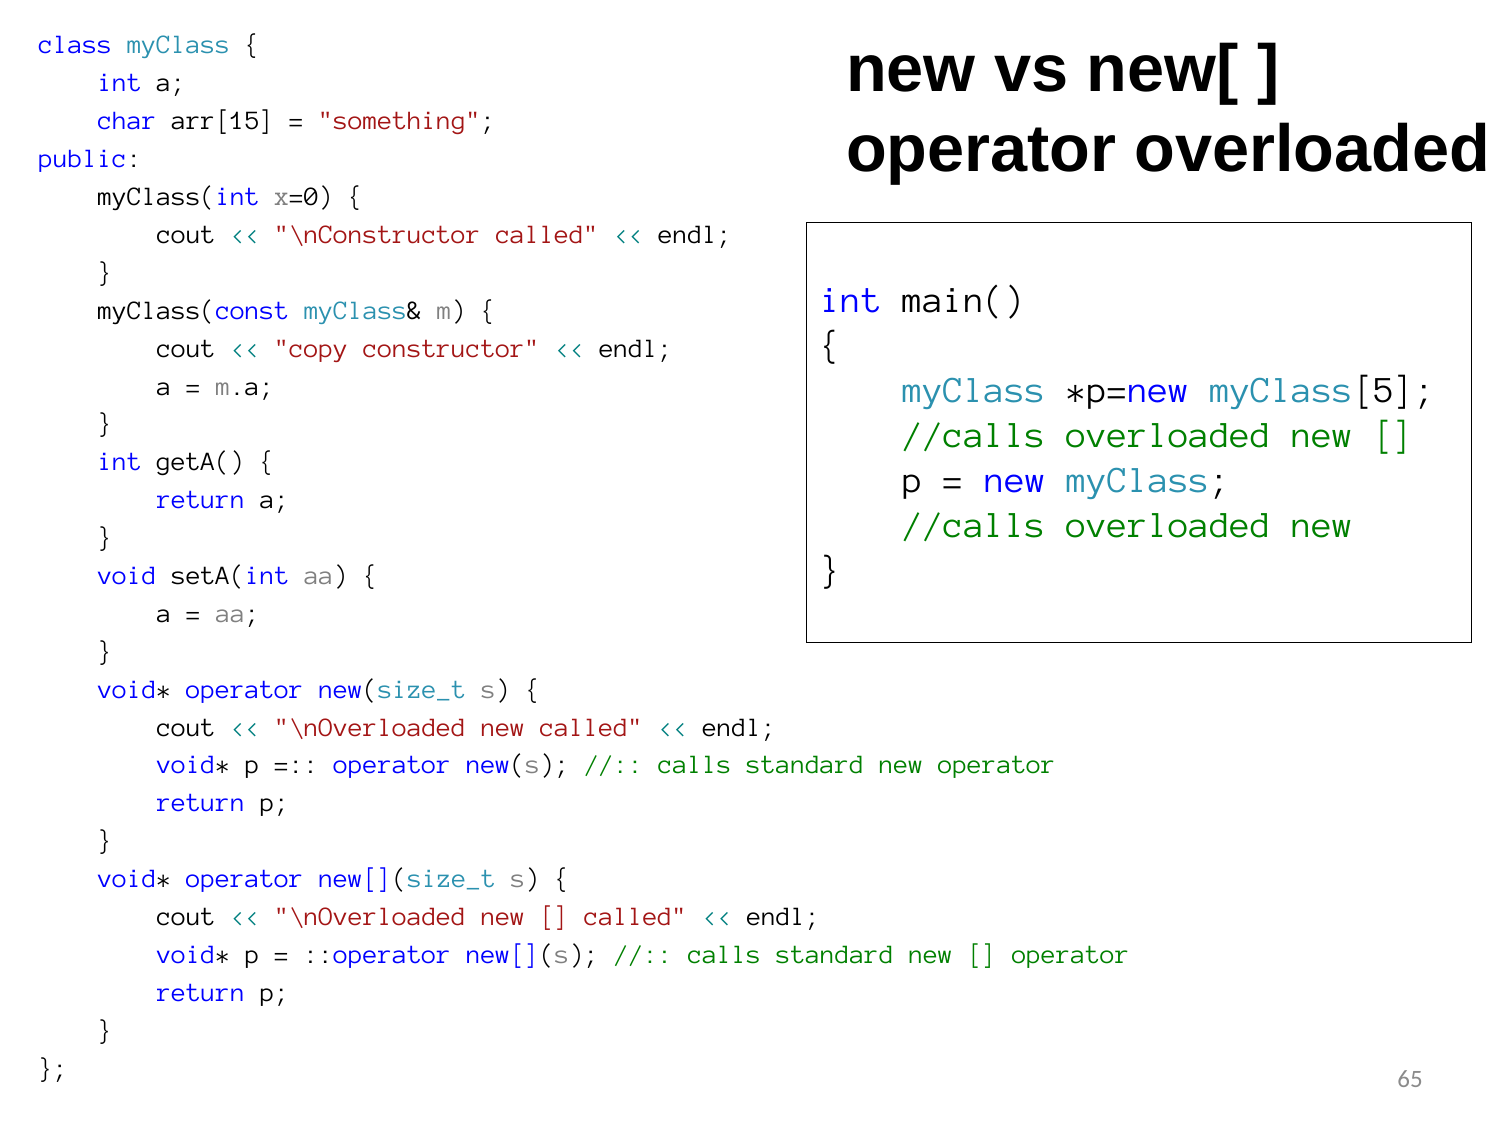

# new vs new[ ] operator overloaded
class myClass {
    int a;
    char arr[15] = "something";
public:
    myClass(int x=0) {
        cout << "\nConstructor called" << endl;
    }
    myClass(const myClass& m) {
        cout << "copy constructor" << endl;
        a = m.a;
    }
    int getA() {
        return a;
    }
    void setA(int aa) {
        a = aa;
    }
    void* operator new(size_t s) {
        cout << "\nOverloaded new called" << endl;
        void* p =:: operator new(s); //:: calls standard new operator
        return p;
    }
    void* operator new[](size_t s) {
        cout << "\nOverloaded new [] called" << endl;
        void* p = ::operator new[](s); //:: calls standard new [] operator
        return p;
    }
};

int main()
{
    myClass *p=new myClass[5];
    //calls overloaded new []
    p = new myClass;
    //calls overloaded new
}

65